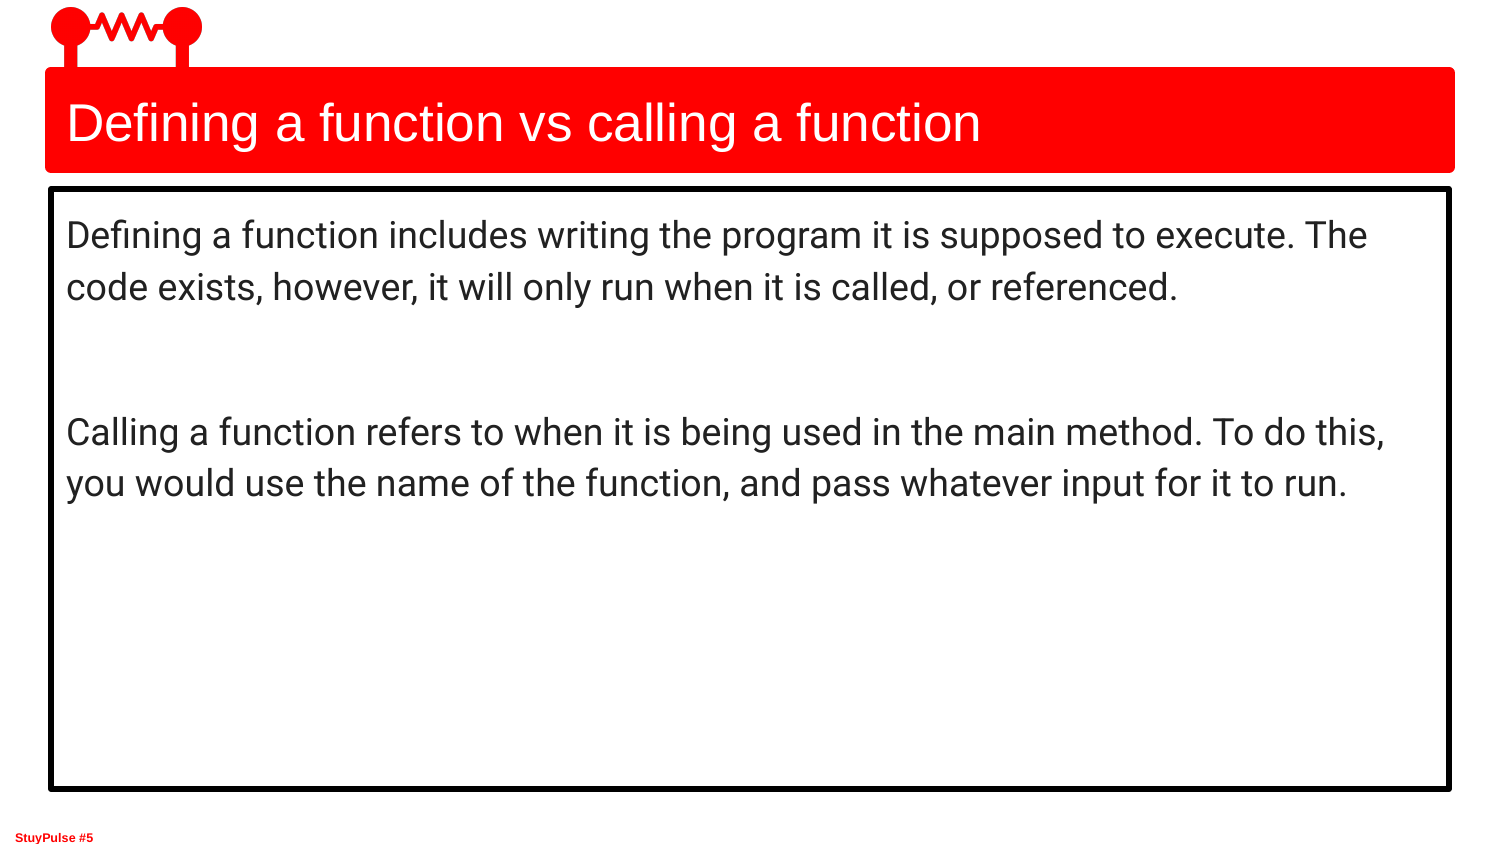

# Defining a function vs calling a function
Defining a function includes writing the program it is supposed to execute. The code exists, however, it will only run when it is called, or referenced.

Calling a function refers to when it is being used in the main method. To do this, you would use the name of the function, and pass whatever input for it to run.